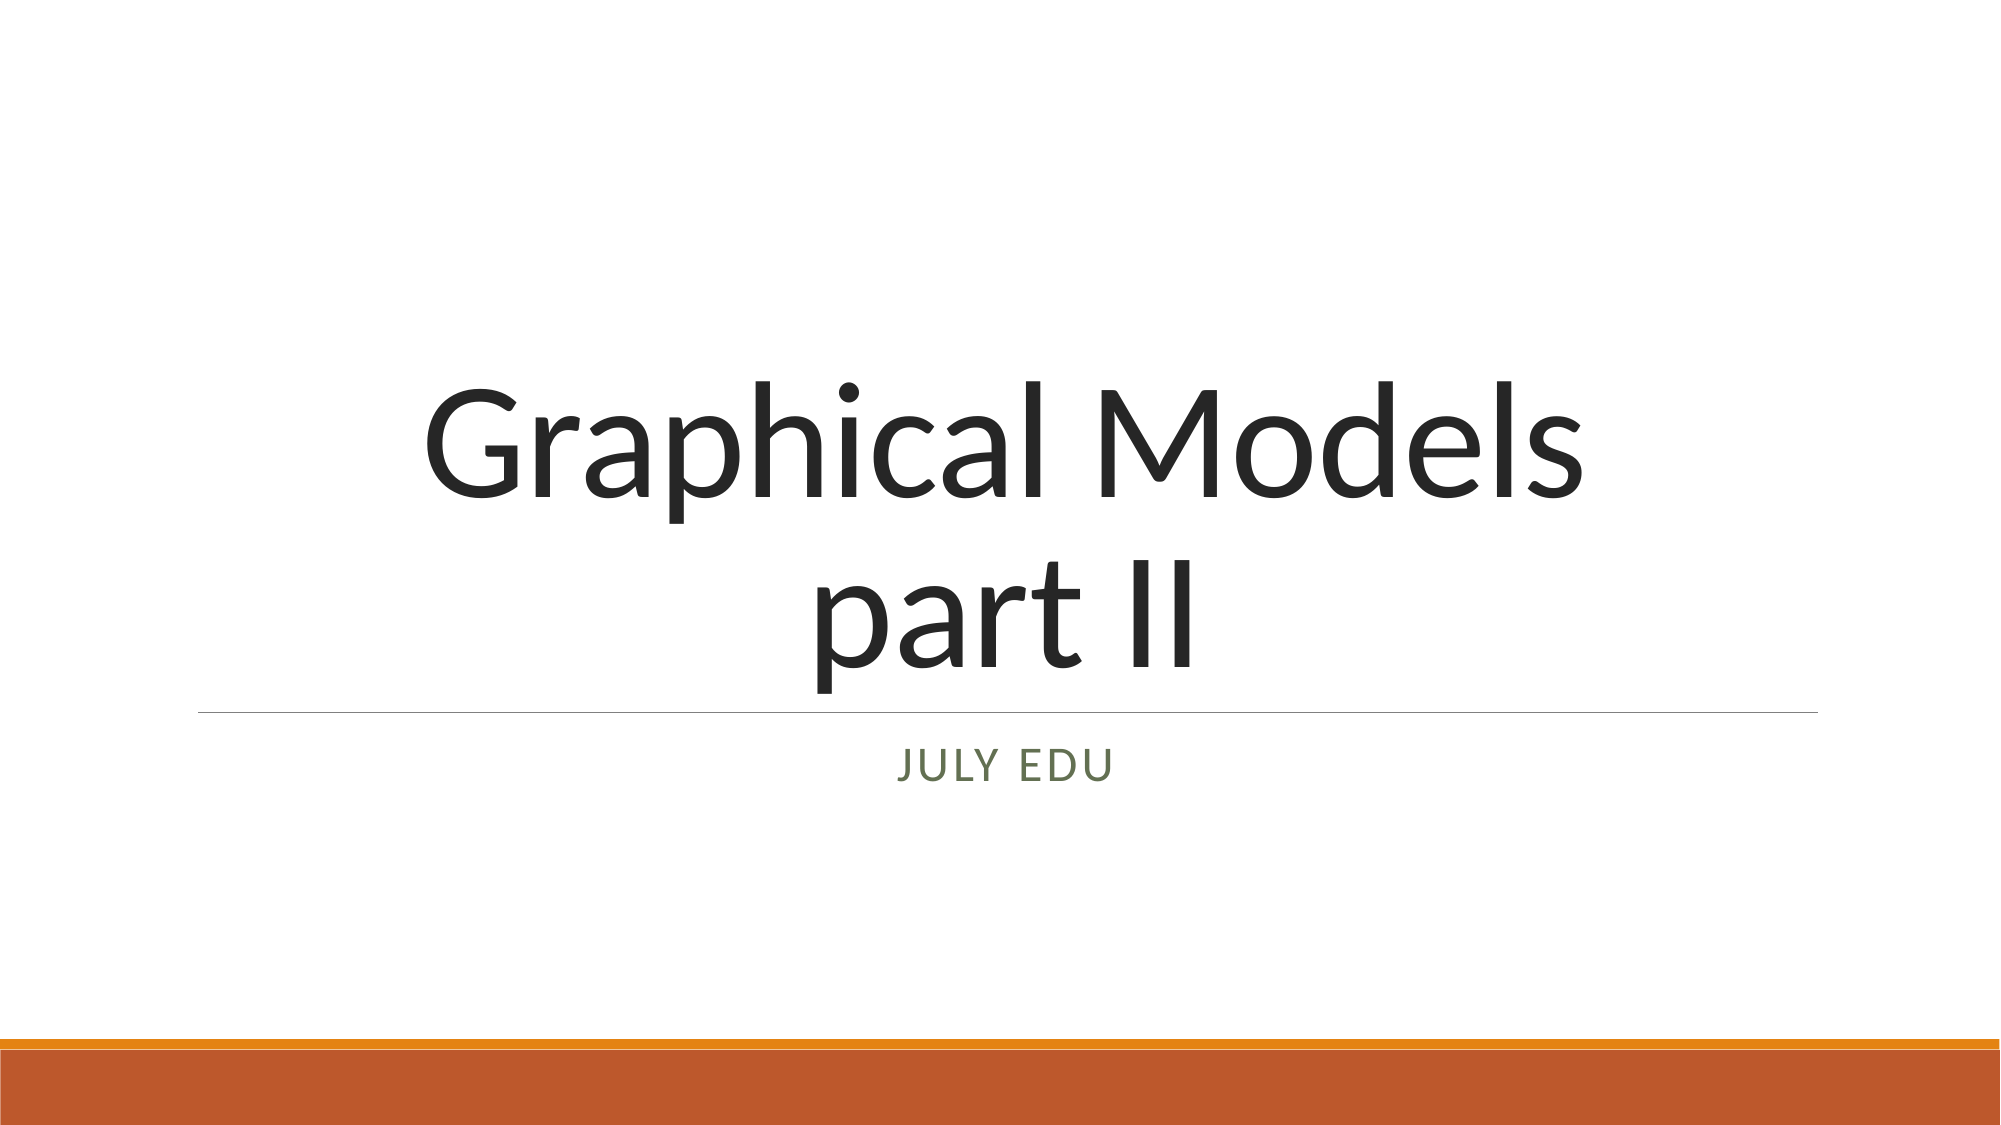

# Graphical Models part II
July edu